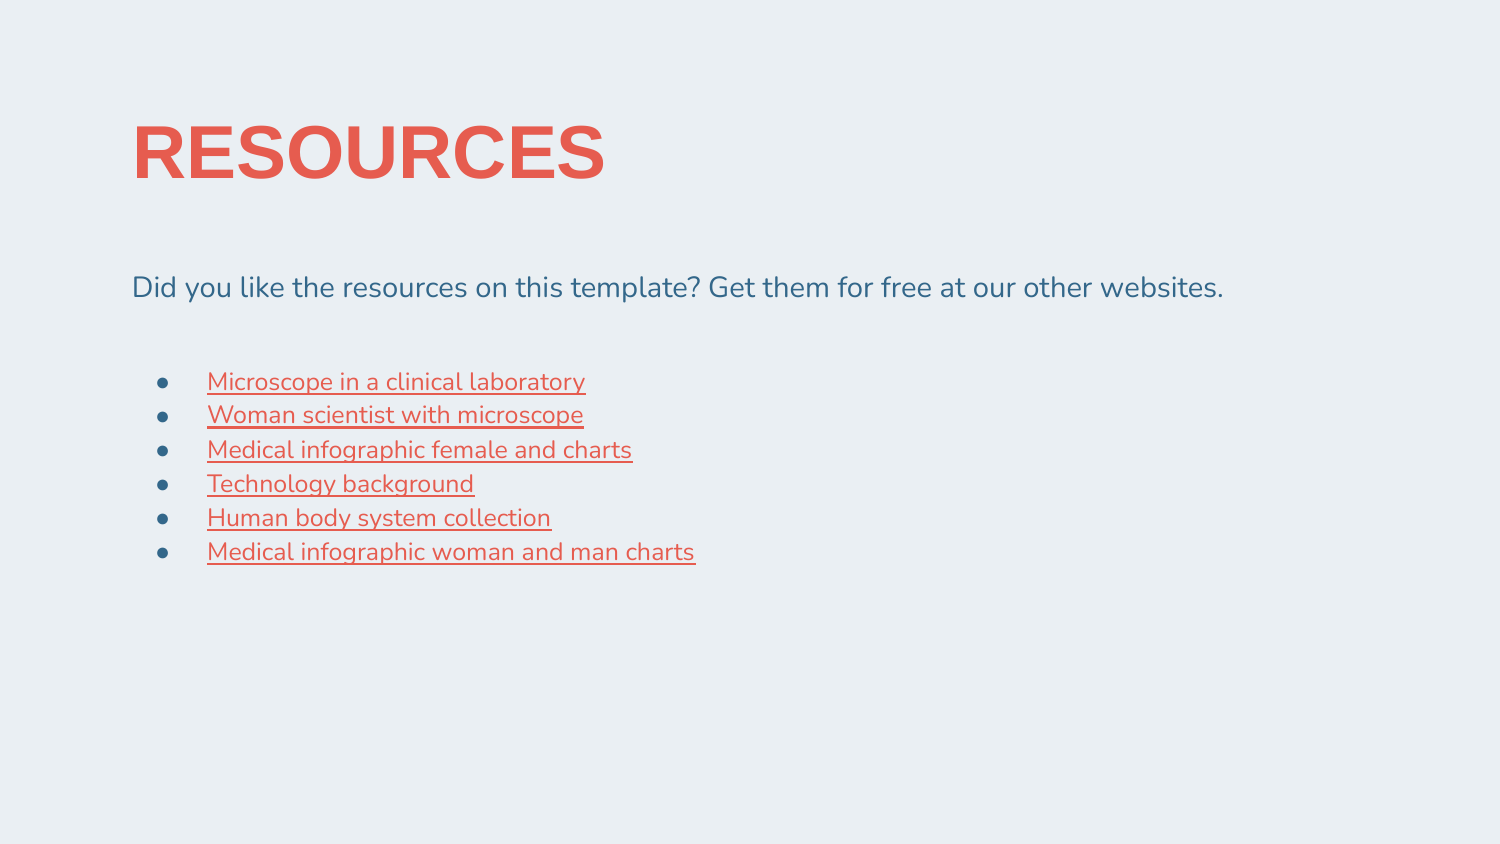

# RESOURCES
Microscope in a clinical laboratory
Woman scientist with microscope
Medical infographic female and charts
Technology background
Human body system collection
Medical infographic woman and man charts